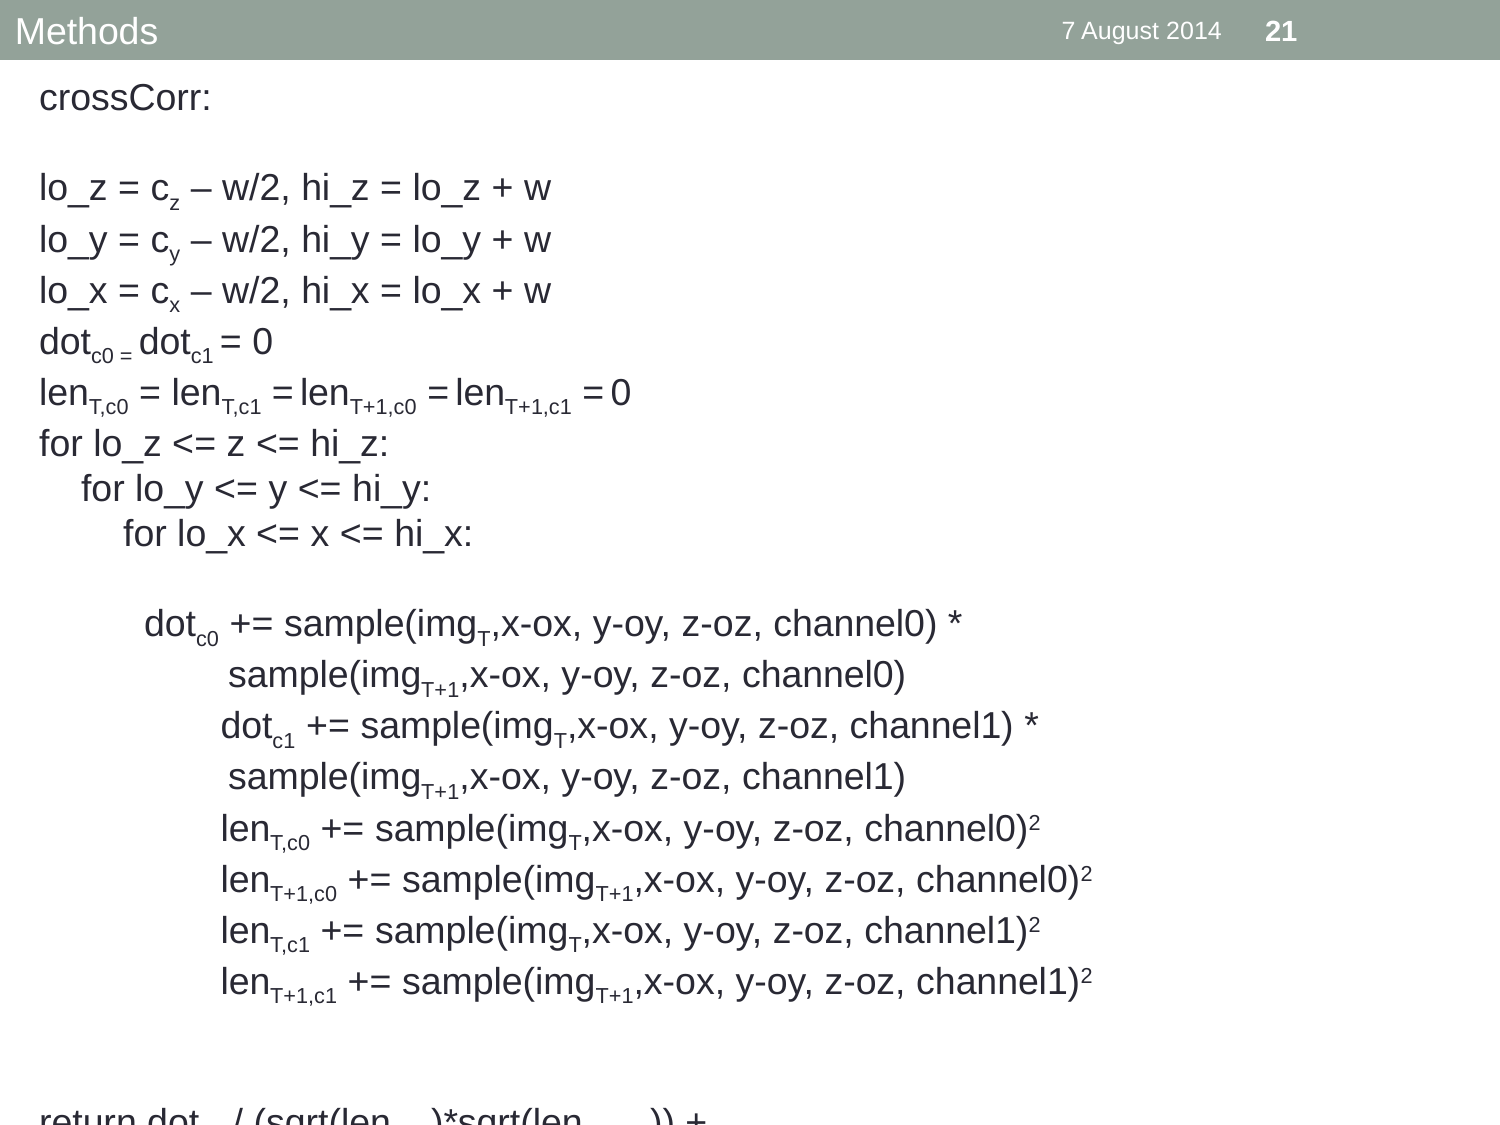

Methods
7 August 2014
21
crossCorr:

lo_z = cz – w/2, hi_z = lo_z + w
lo_y = cy – w/2, hi_y = lo_y + w
lo_x = cx – w/2, hi_x = lo_x + w
dotc0 = dotc1 = 0
lenT,c0 = lenT,c1 = lenT+1,c0 = lenT+1,c1 = 0
for lo_z <= z <= hi_z:
    for lo_y <= y <= hi_y:
        for lo_x <= x <= hi_x:

          dotc0 += sample(imgT,x-ox, y-oy, z-oz, channel0) *
                  sample(imgT+1,x-ox, y-oy, z-oz, channel0)
	   dotc1 += sample(imgT,x-ox, y-oy, z-oz, channel1) *
                  sample(imgT+1,x-ox, y-oy, z-oz, channel1)
	   lenT,c0 += sample(imgT,x-ox, y-oy, z-oz, channel0)2
 	   lenT+1,c0 += sample(imgT+1,x-ox, y-oy, z-oz, channel0)2
	   lenT,c1 += sample(imgT,x-ox, y-oy, z-oz, channel1)2
 	   lenT+1,c1 += sample(imgT+1,x-ox, y-oy, z-oz, channel1)2

return dotc0 / (sqrt(lenT,c0)*sqrt(lenT+1,c0)) +
	dotc1 / (sqrt(lenT,c1)*sqrt(lenT+1,c1))